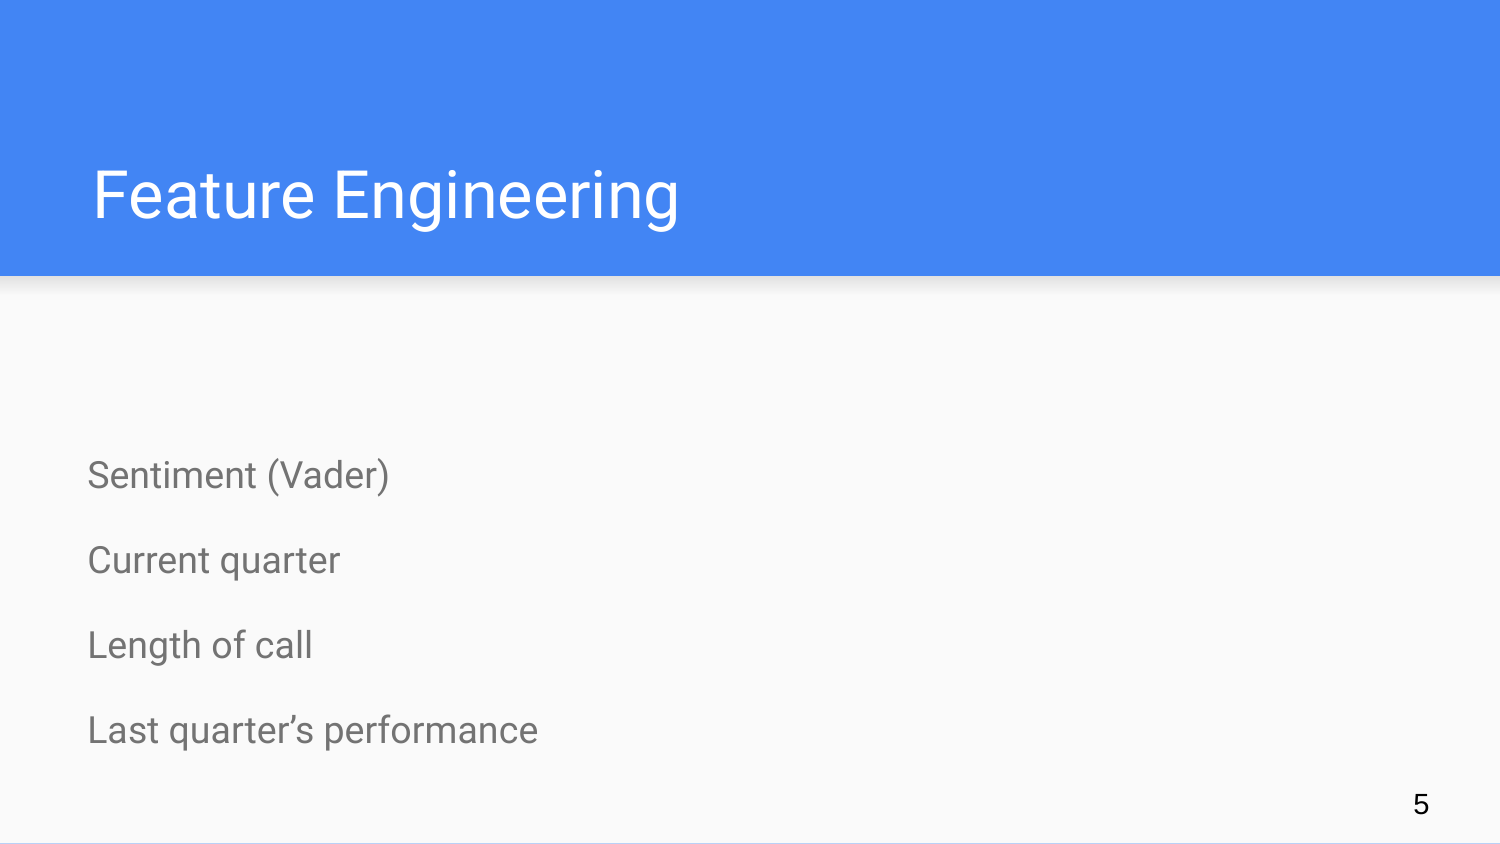

# Feature Engineering
Sentiment (Vader)
Current quarter
Length of call
Last quarter’s performance
5